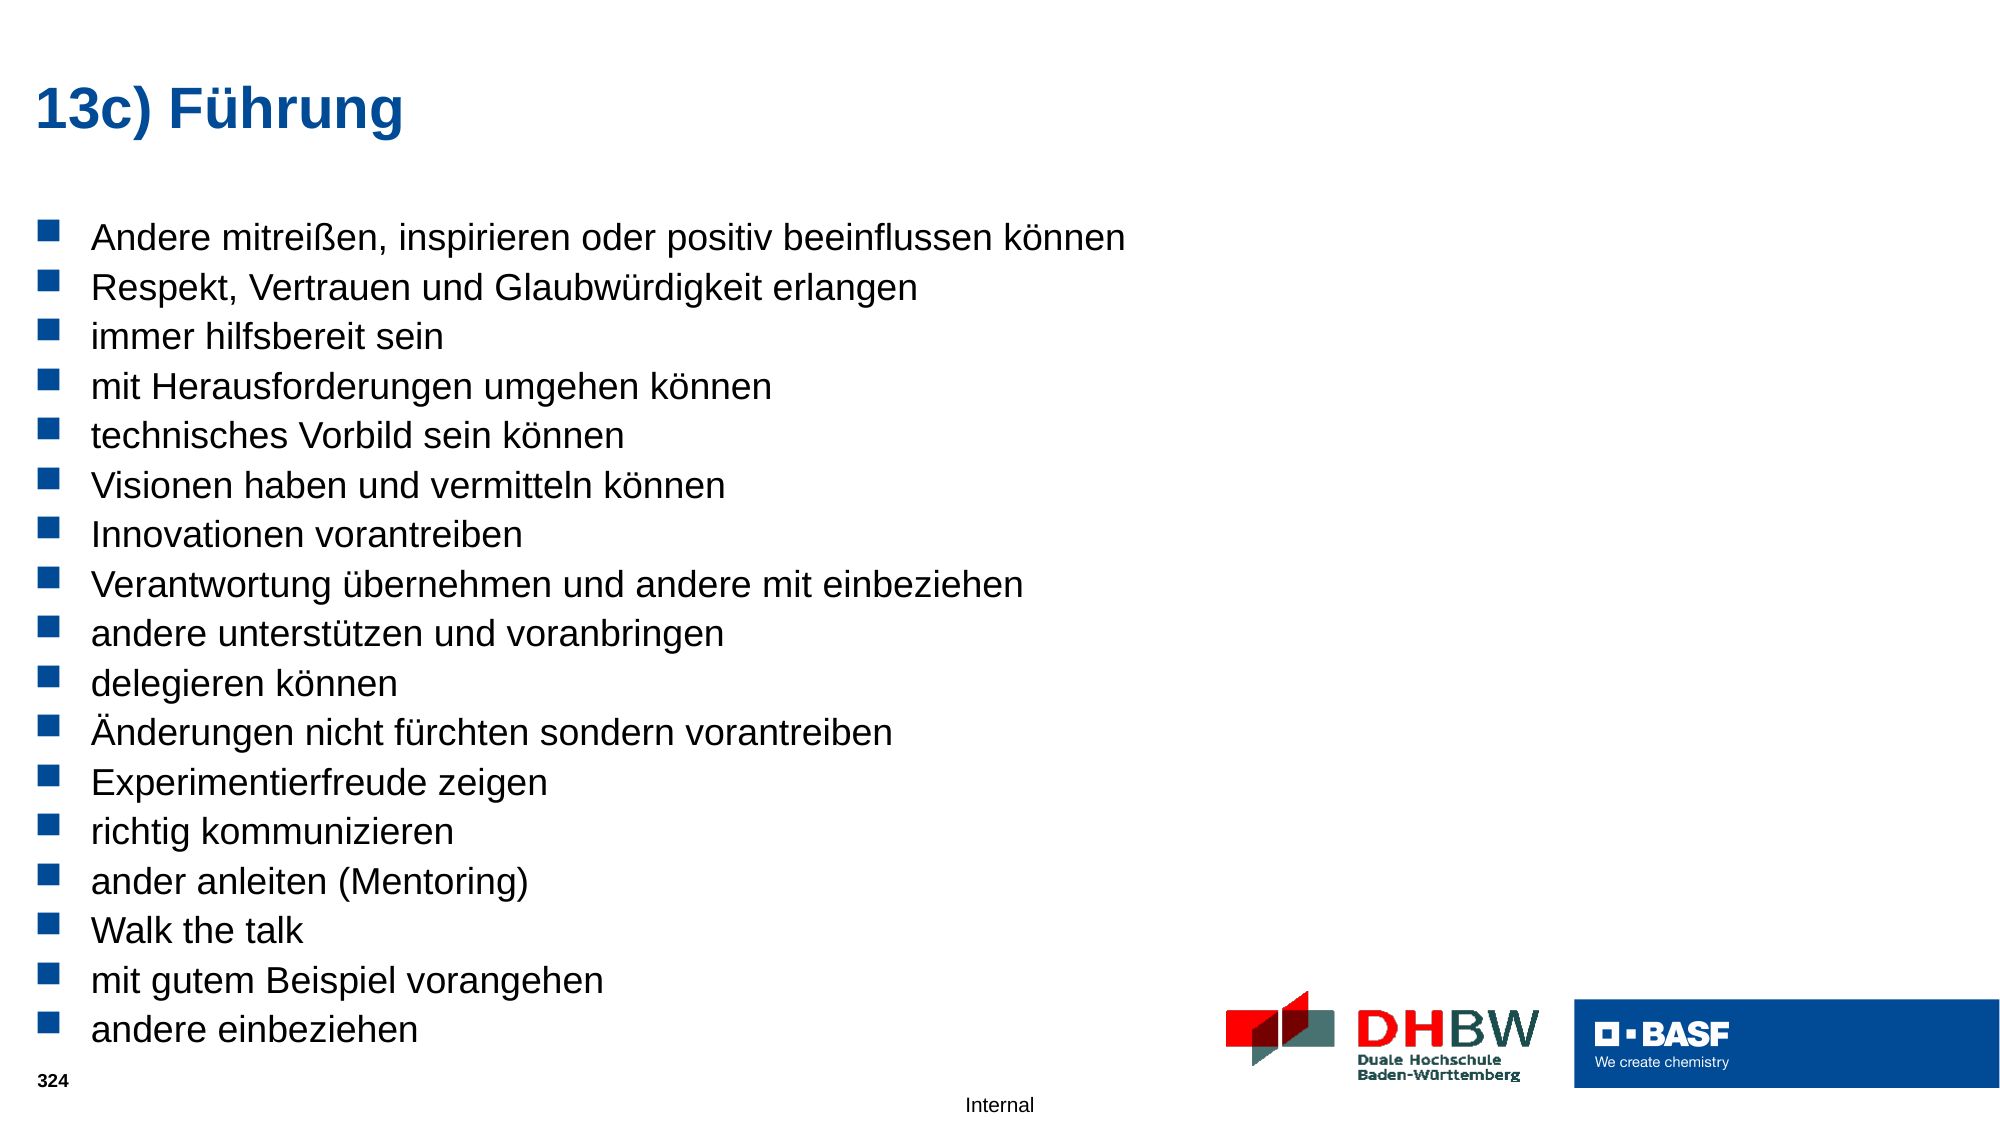

# 13c) Führung
Andere mitreißen, inspirieren oder positiv beeinflussen können
Respekt, Vertrauen und Glaubwürdigkeit erlangen
immer hilfsbereit sein
mit Herausforderungen umgehen können
technisches Vorbild sein können
Visionen haben und vermitteln können
Innovationen vorantreiben
Verantwortung übernehmen und andere mit einbeziehen
andere unterstützen und voranbringen
delegieren können
Änderungen nicht fürchten sondern vorantreiben
Experimentierfreude zeigen
richtig kommunizieren
ander anleiten (Mentoring)
Walk the talk
mit gutem Beispiel vorangehen
andere einbeziehen
324